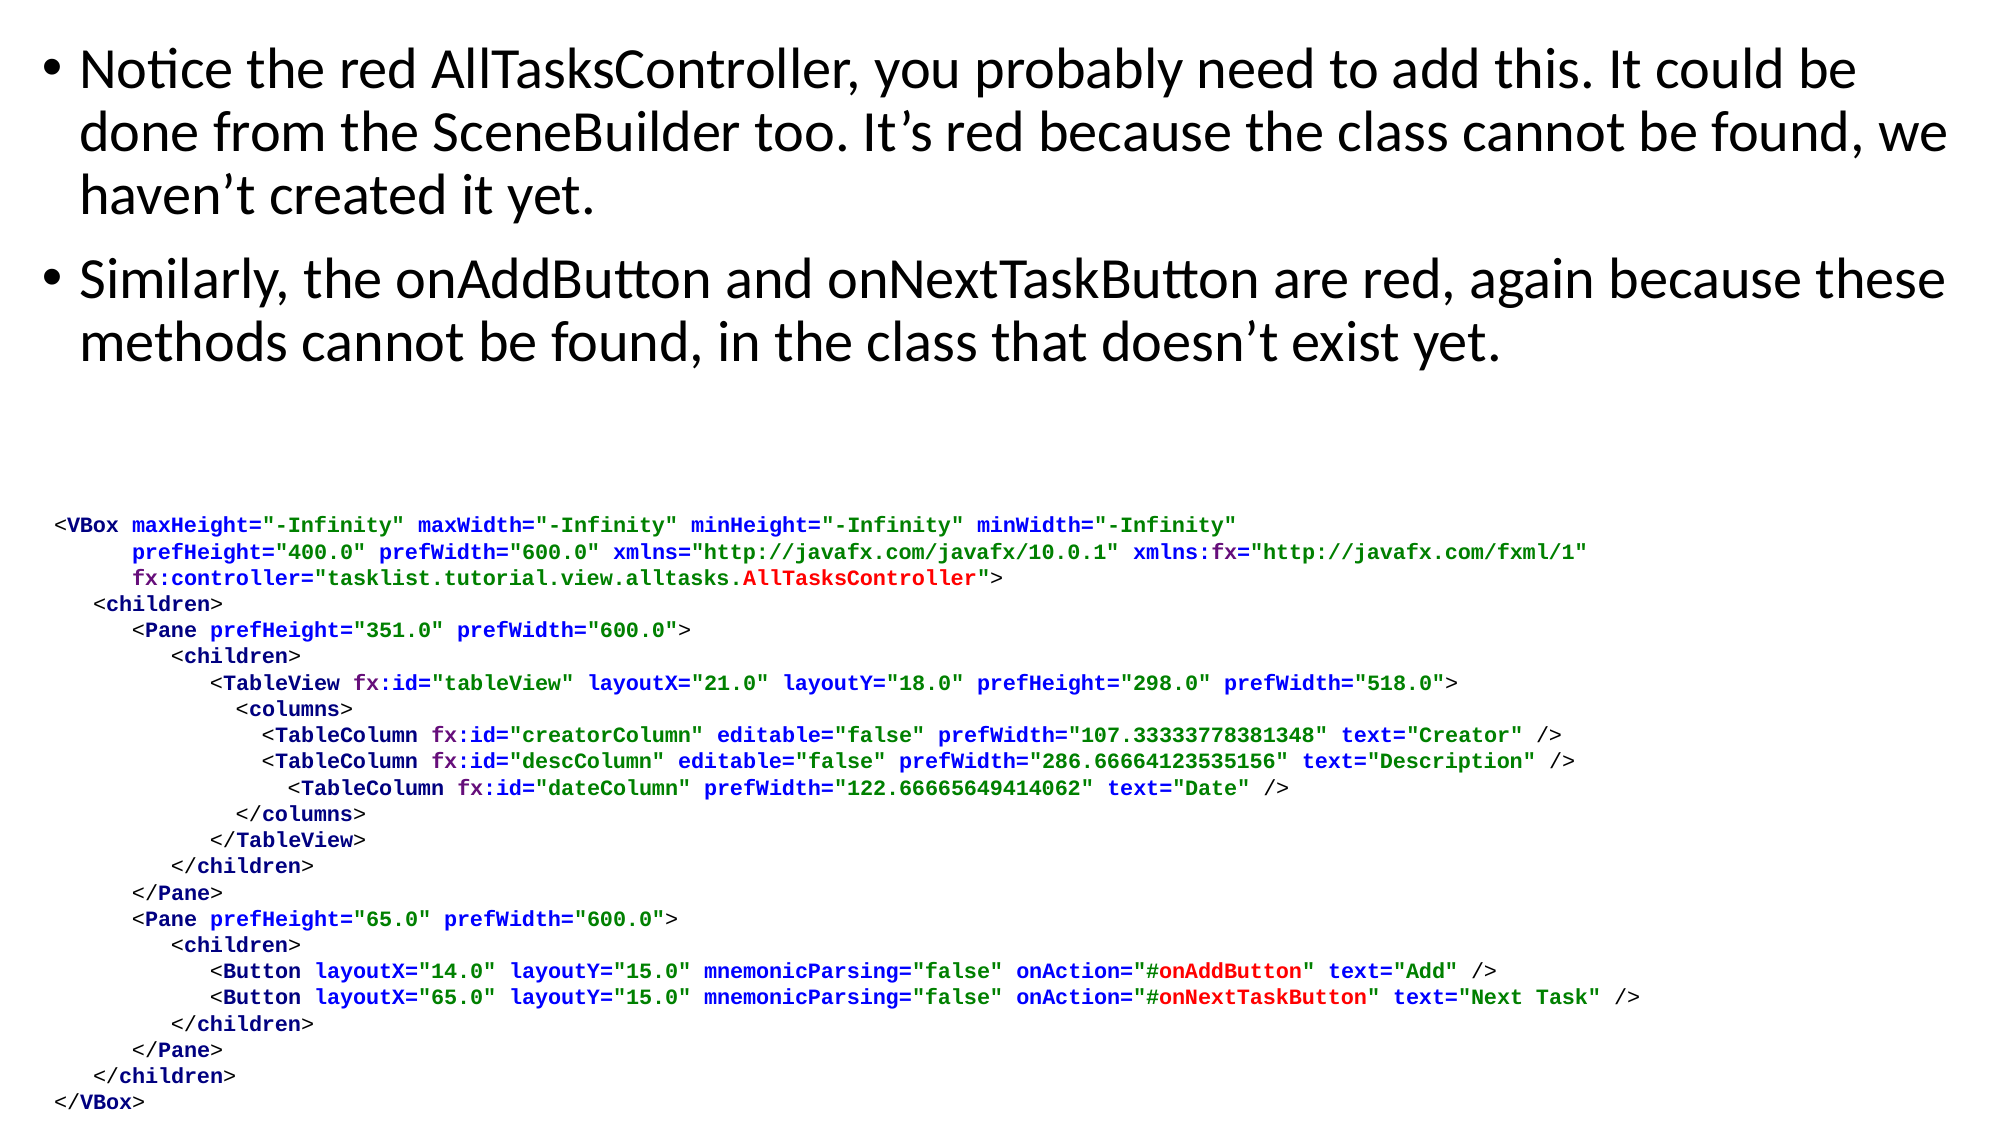

Notice the red AllTasksController, you probably need to add this. It could be done from the SceneBuilder too. It’s red because the class cannot be found, we haven’t created it yet.
Similarly, the onAddButton and onNextTaskButton are red, again because these methods cannot be found, in the class that doesn’t exist yet.
<VBox maxHeight="-Infinity" maxWidth="-Infinity" minHeight="-Infinity" minWidth="-Infinity"
      prefHeight="400.0" prefWidth="600.0" xmlns="http://javafx.com/javafx/10.0.1" xmlns:fx="http://javafx.com/fxml/1"
      fx:controller="tasklist.tutorial.view.alltasks.AllTasksController">
   <children>
      <Pane prefHeight="351.0" prefWidth="600.0">
         <children>
            <TableView fx:id="tableView" layoutX="21.0" layoutY="18.0" prefHeight="298.0" prefWidth="518.0">
              <columns>
                <TableColumn fx:id="creatorColumn" editable="false" prefWidth="107.33333778381348" text="Creator" />
                <TableColumn fx:id="descColumn" editable="false" prefWidth="286.66664123535156" text="Description" />
                  <TableColumn fx:id="dateColumn" prefWidth="122.66665649414062" text="Date" />
              </columns>
            </TableView>
         </children>
      </Pane>
      <Pane prefHeight="65.0" prefWidth="600.0">
         <children>
            <Button layoutX="14.0" layoutY="15.0" mnemonicParsing="false" onAction="#onAddButton" text="Add" />
            <Button layoutX="65.0" layoutY="15.0" mnemonicParsing="false" onAction="#onNextTaskButton" text="Next Task" />
         </children>
      </Pane>
   </children>
</VBox>